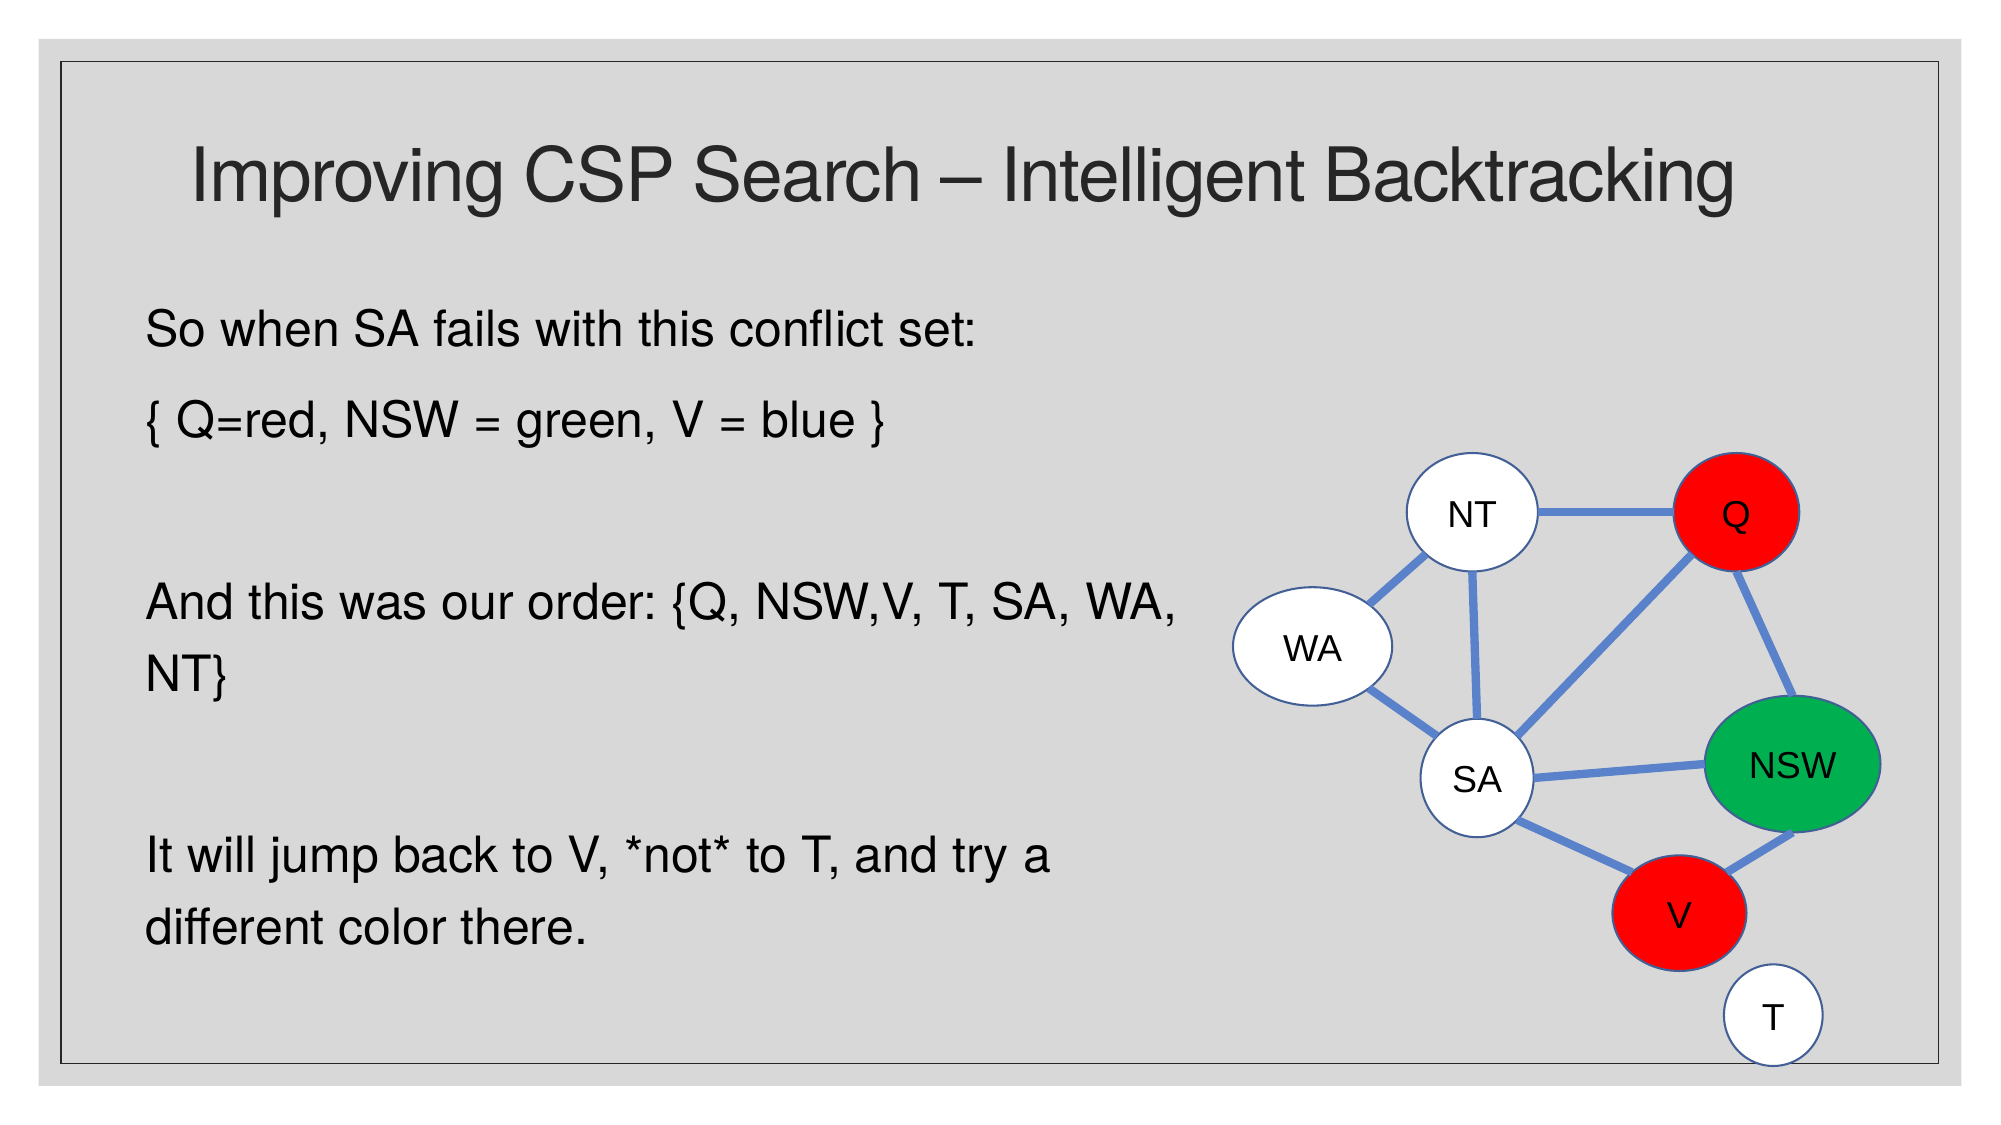

# Improving CSP Search – Intelligent Backtracking
So when SA fails with this conflict set:
{ Q=red, NSW = green, V = blue }

And this was our order: {Q, NSW,V, T, SA, WA, NT}

It will jump back to V, *not* to T, and try a different color there.

NT
Q
WA
NSW
SA
V
T